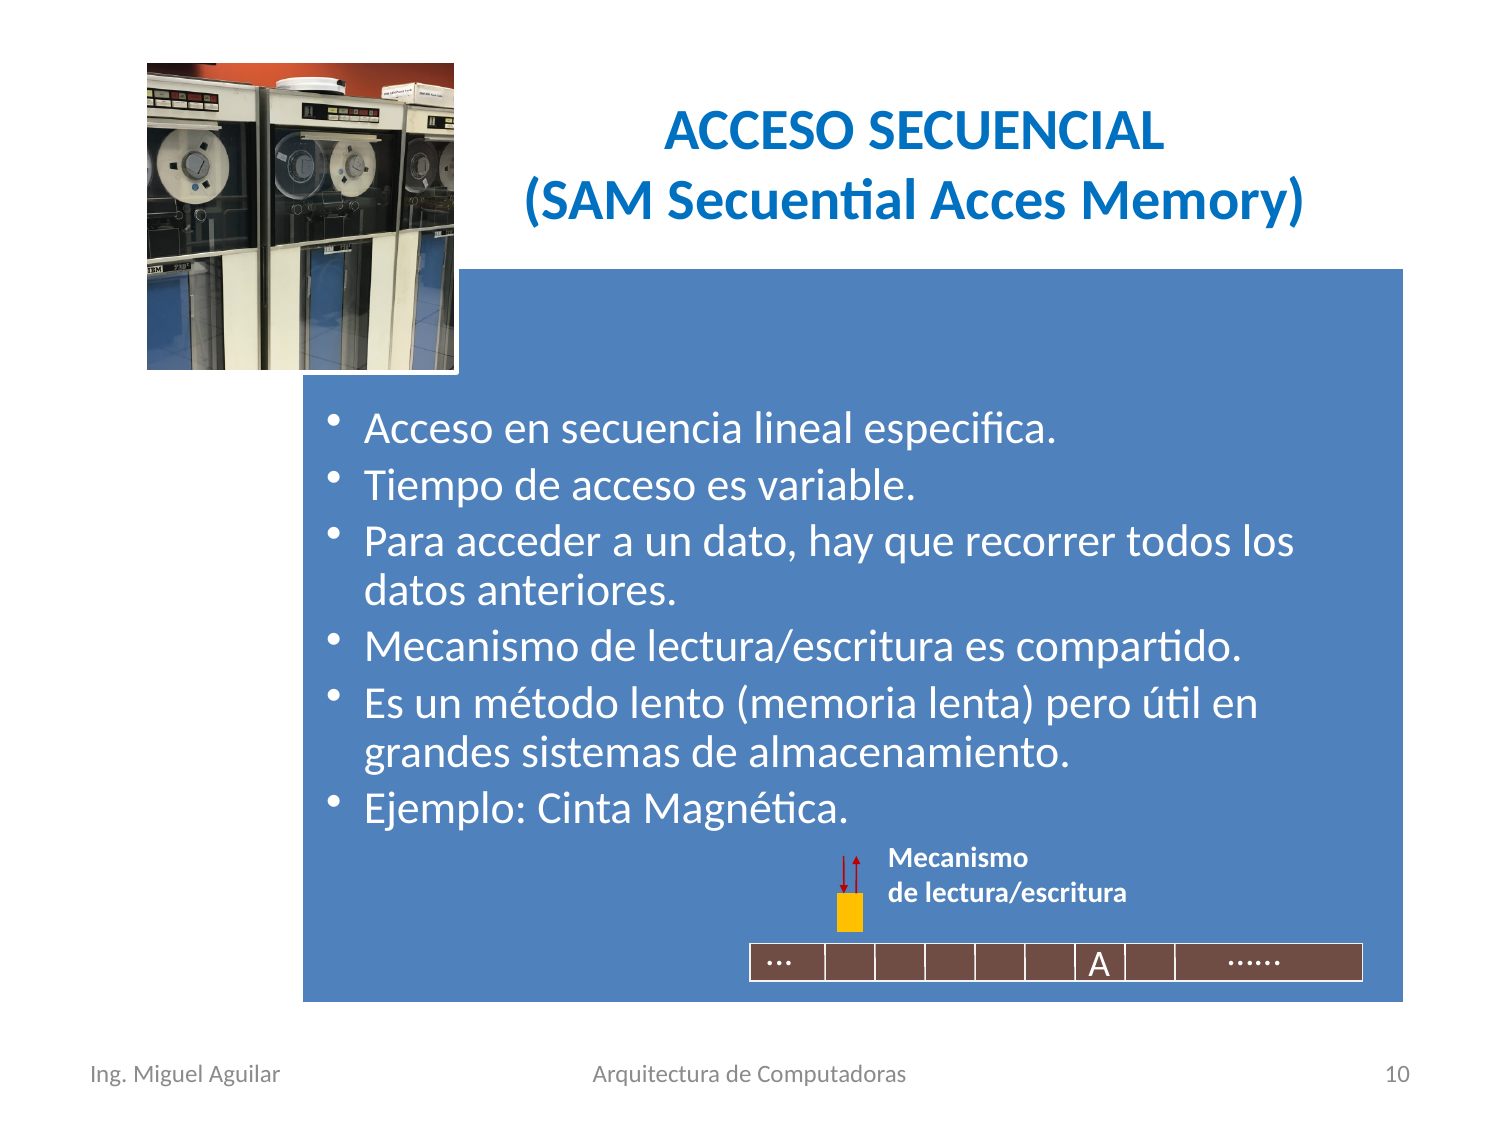

Acceso en secuencia lineal especifica.
Tiempo de acceso es variable.
Para acceder a un dato, hay que recorrer todos los datos anteriores.
Mecanismo de lectura/escritura es compartido.
Es un método lento (memoria lenta) pero útil en grandes sistemas de almacenamiento.
Ejemplo: Cinta Magnética.

ACCESO SECUENCIAL
(SAM Secuential Acces Memory)
Mecanismo
de lectura/escritura

...
…...
A

Ing. Miguel Aguilar
Arquitectura de Computadoras
10